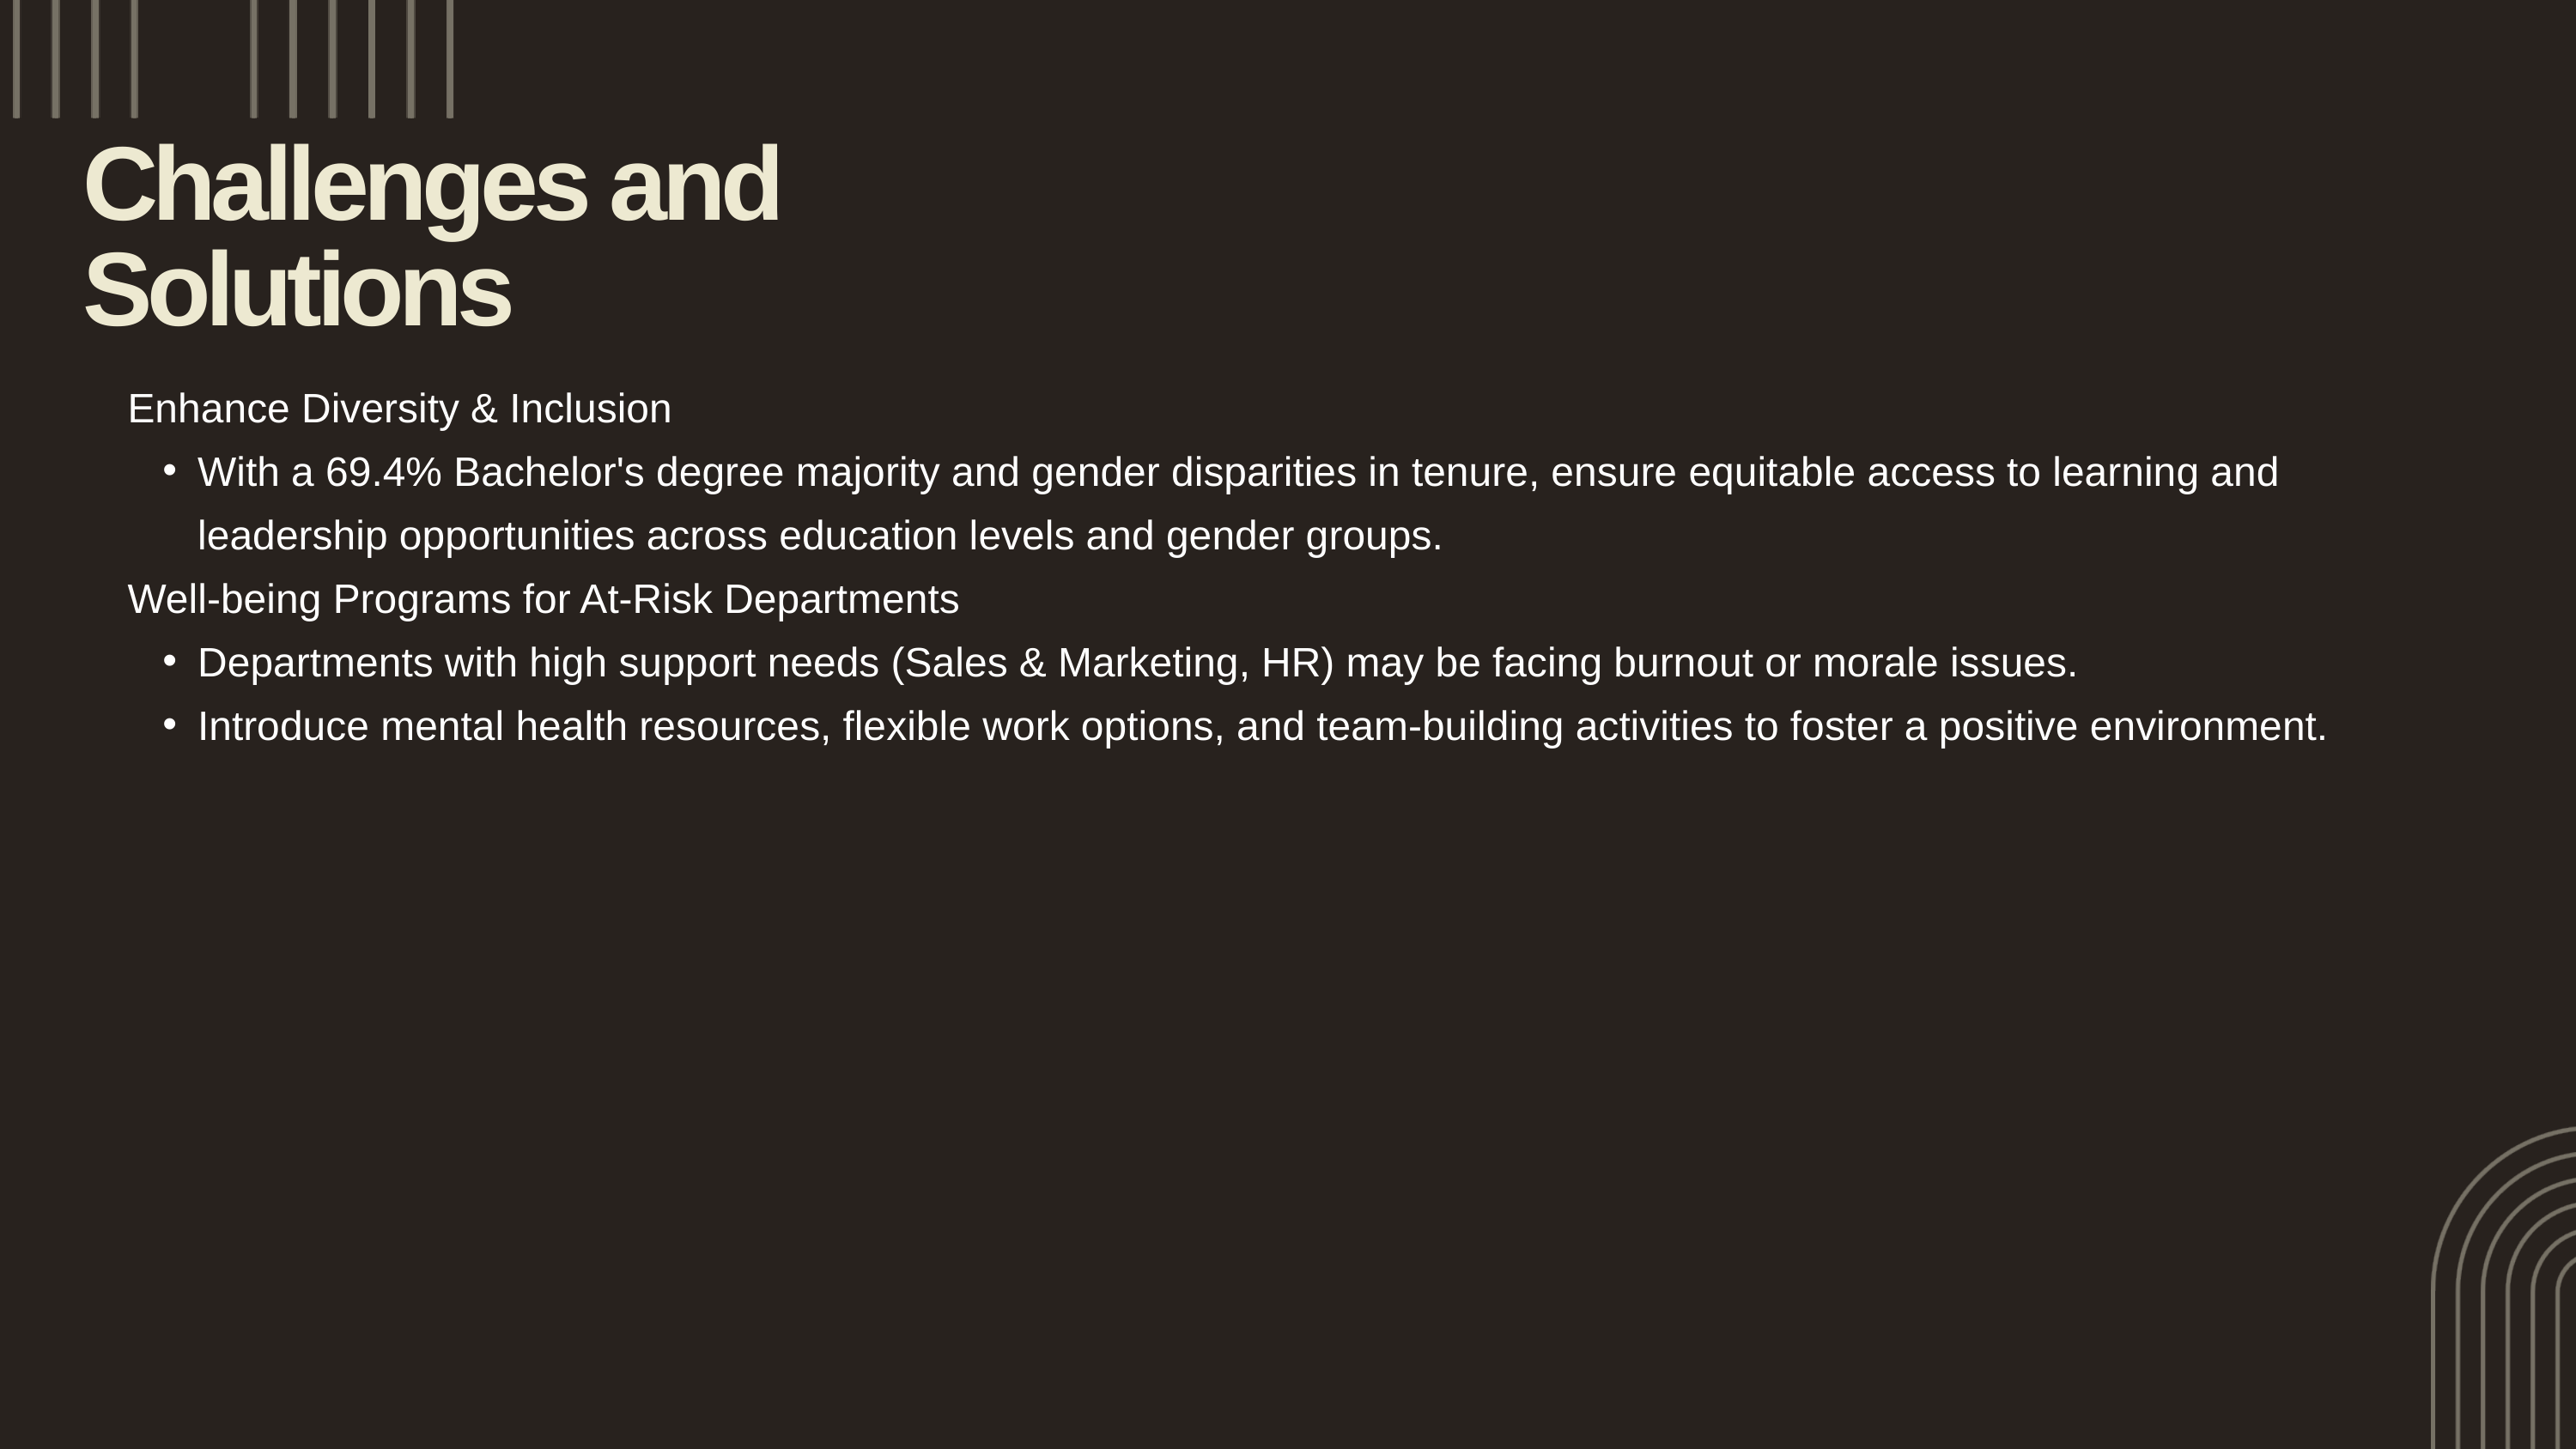

Challenges and Solutions
Enhance Diversity & Inclusion
With a 69.4% Bachelor's degree majority and gender disparities in tenure, ensure equitable access to learning and leadership opportunities across education levels and gender groups.
Well-being Programs for At-Risk Departments
Departments with high support needs (Sales & Marketing, HR) may be facing burnout or morale issues.
Introduce mental health resources, flexible work options, and team-building activities to foster a positive environment.